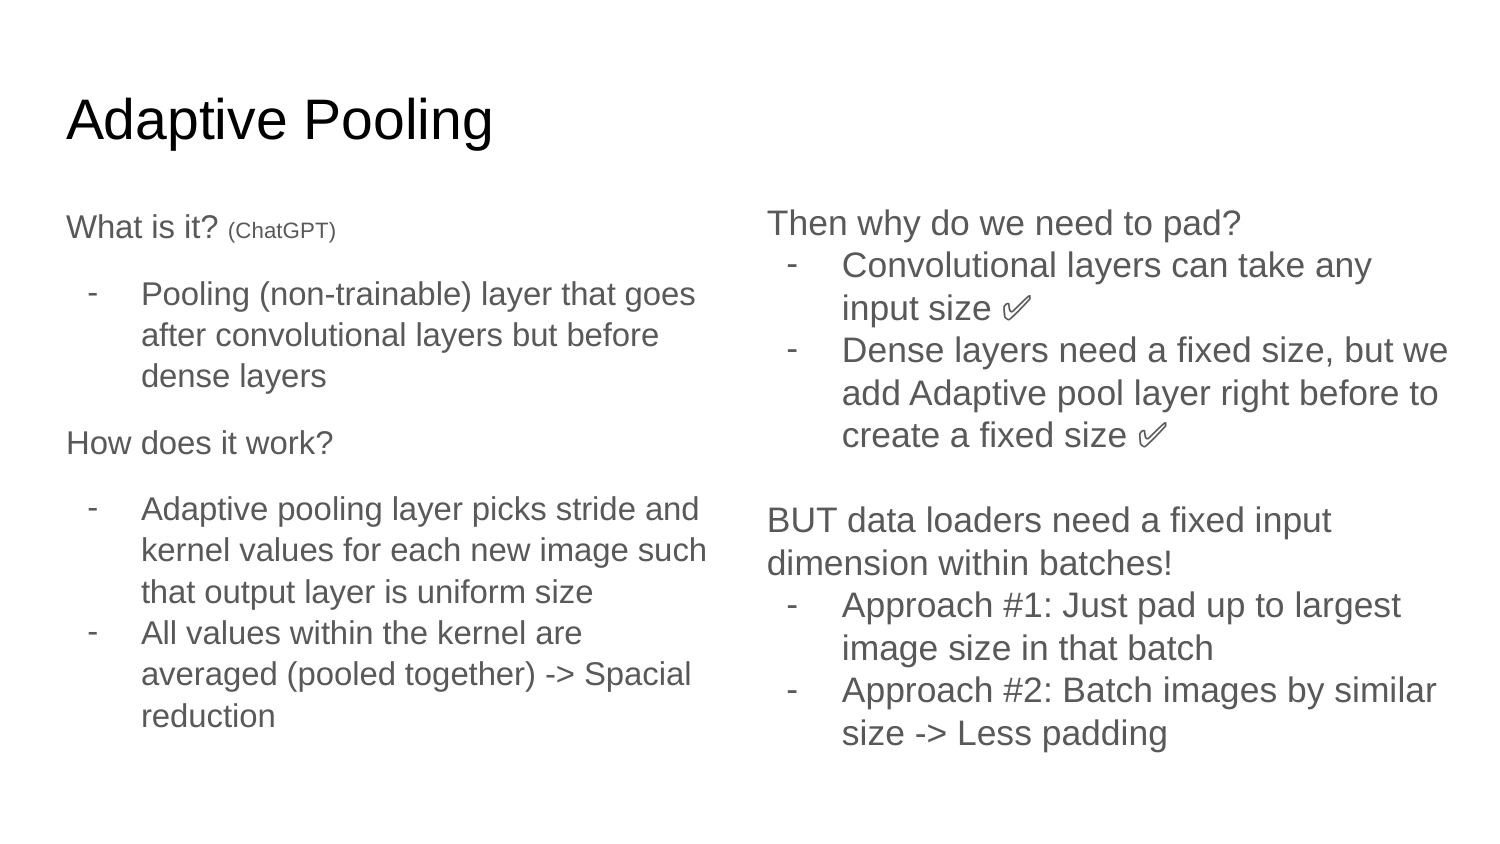

# Adaptive Pooling

Then why do we need to pad?
Convolutional layers can take any input size ✅
Dense layers need a fixed size, but we add Adaptive pool layer right before to create a fixed size ✅

BUT data loaders need a fixed input dimension within batches!
Approach #1: Just pad up to largest image size in that batch
Approach #2: Batch images by similar size -> Less padding
What is it? (ChatGPT)
Pooling (non-trainable) layer that goes after convolutional layers but before dense layers
How does it work?
Adaptive pooling layer picks stride and kernel values for each new image such that output layer is uniform size
All values within the kernel are averaged (pooled together) -> Spacial reduction